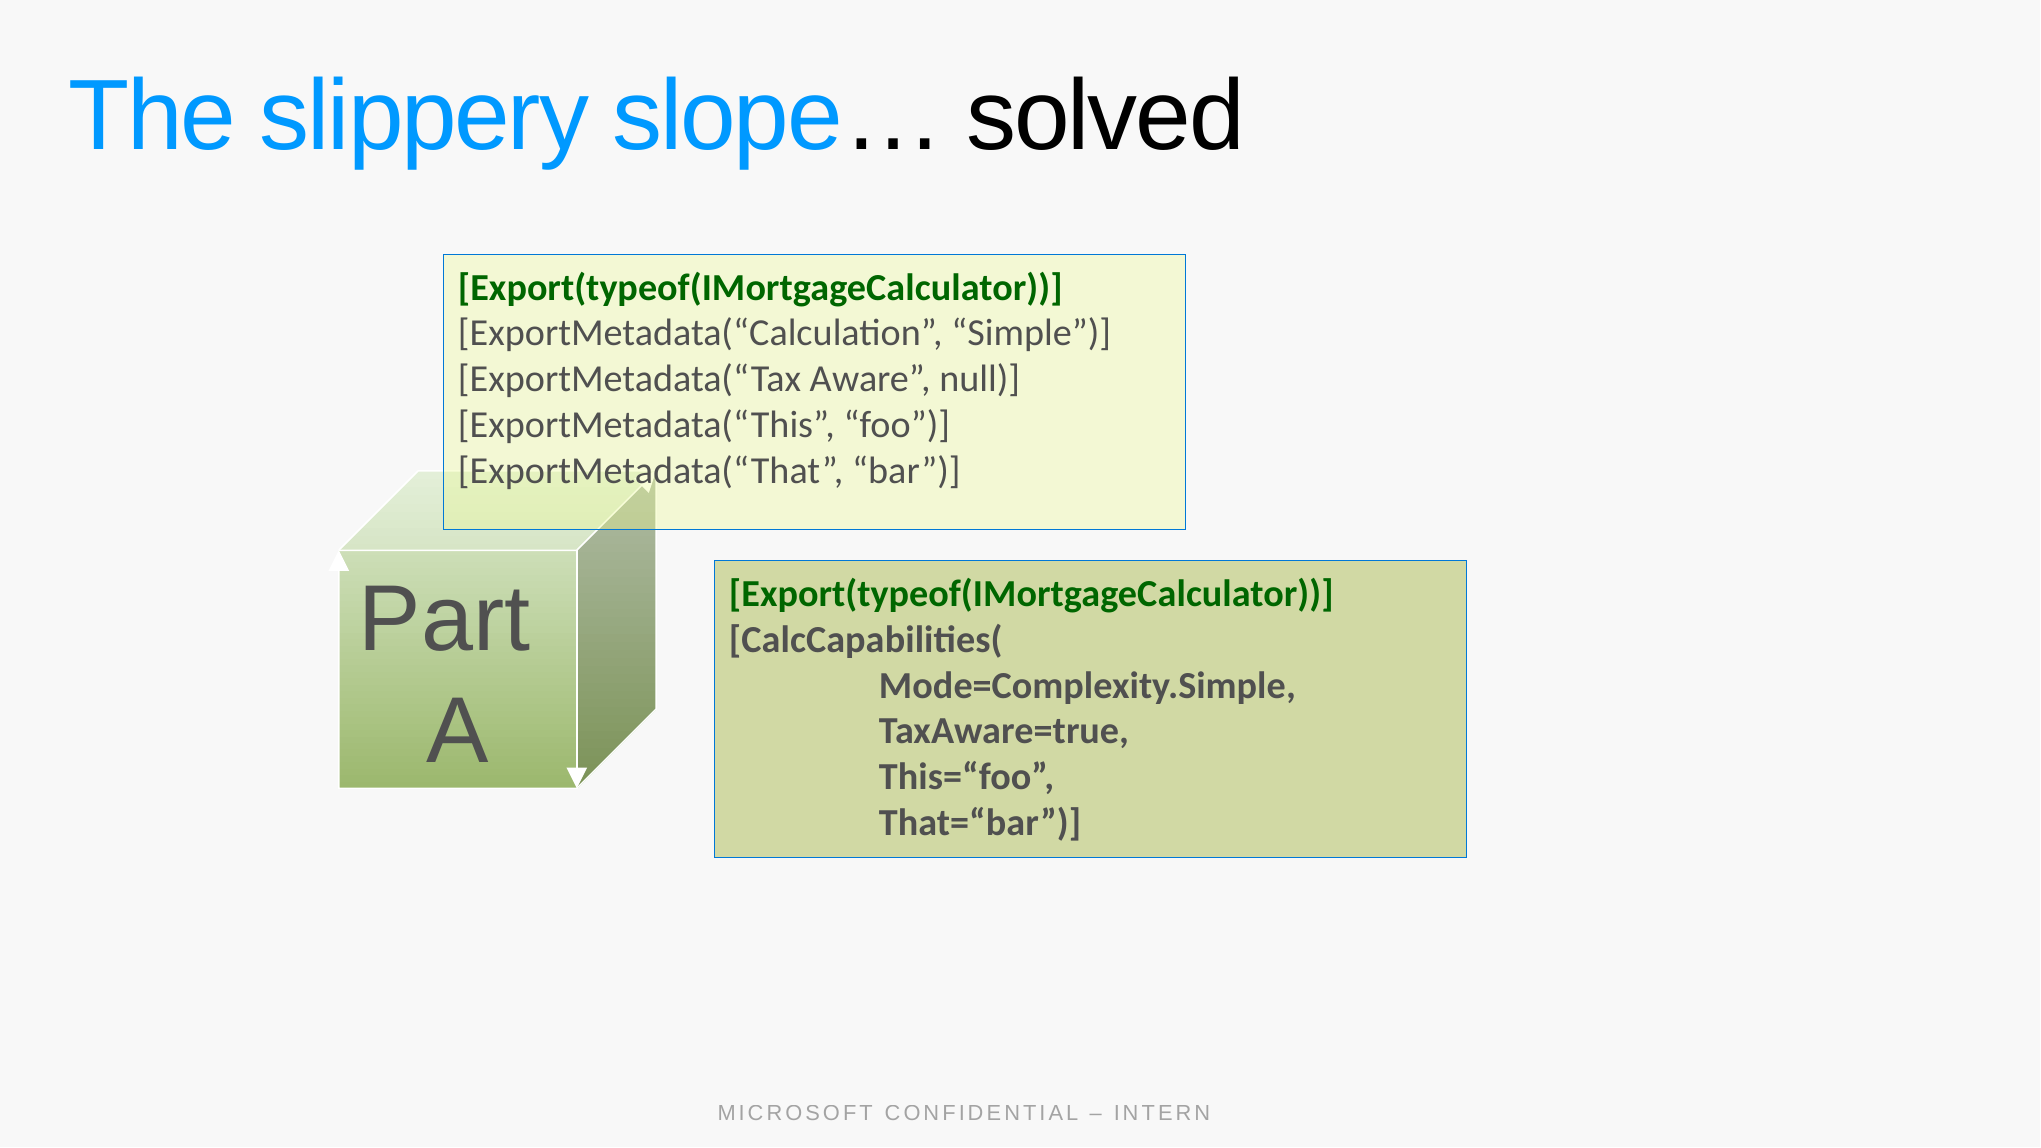

# The slippery slope… solved
[Export(typeof(IMortgageCalculator))]
[ExportMetadata(“Calculation”, “Simple”)]
[ExportMetadata(“Tax Aware”, null)]
[ExportMetadata(“This”, “foo”)]
[ExportMetadata(“That”, “bar”)]
Part
A
[Export(typeof(IMortgageCalculator))]
[CalcCapabilities(
	Mode=Complexity.Simple,
	TaxAware=true,
	This=“foo”,
	That=“bar”)]